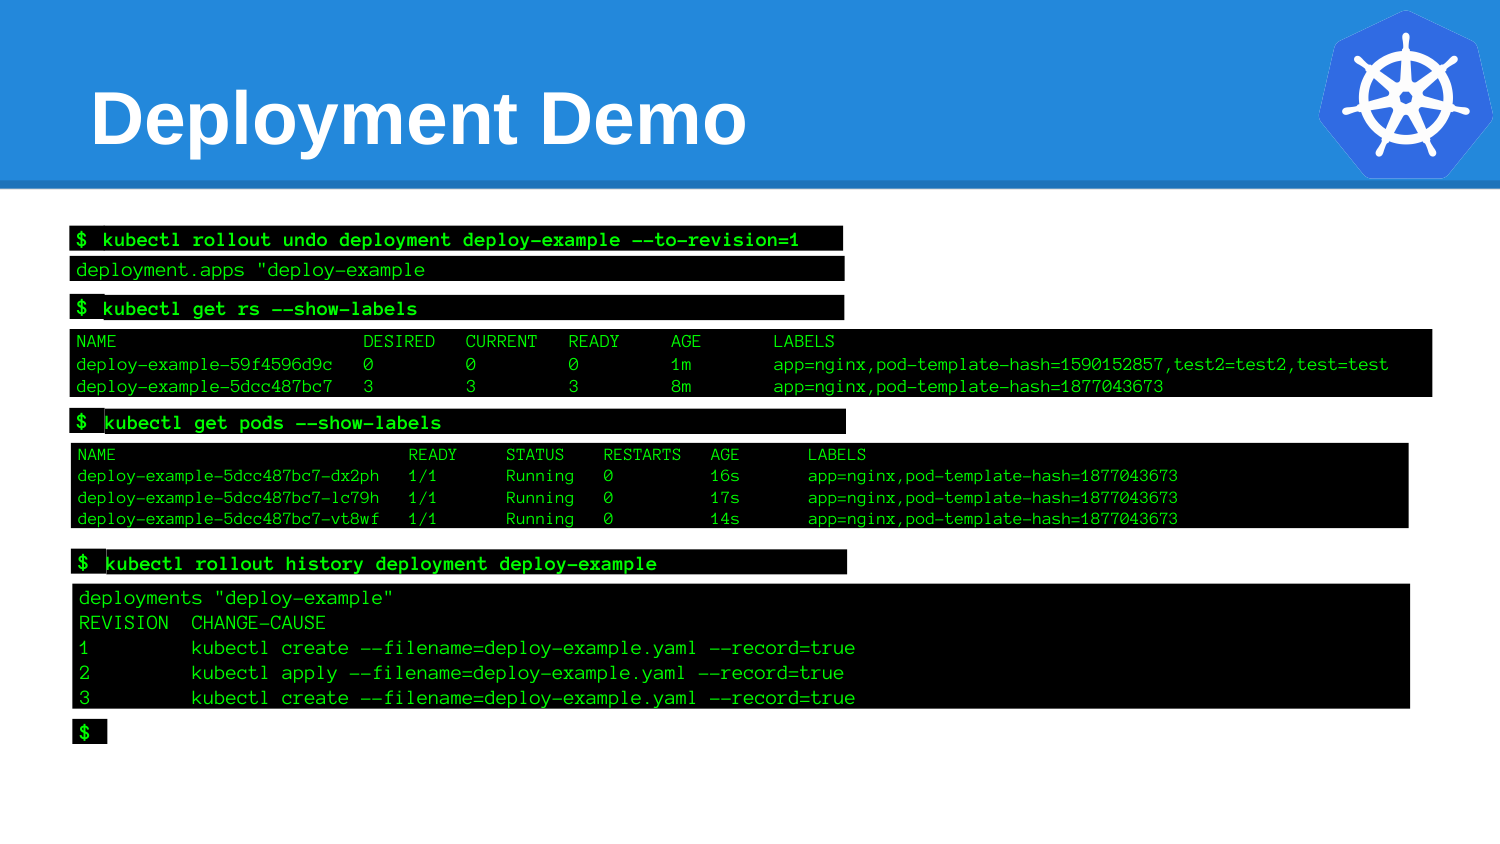

# Deployment Demo

$
kubectl rollout undo deployment deploy-example --to-revision=1
deployment.apps "deploy-example
$
kubectl get rs --show-labels
NAME                        DESIRED   CURRENT   READY     AGE       LABELS
deploy-example-59f4596d9c   0         0         0         1m        app=nginx,pod-template-hash=1590152857,test2=test2,test=test
deploy-example-5dcc487bc7   3         3         3         8m        app=nginx,pod-template-hash=1877043673
$
kubectl get pods --show-labels
NAME                              READY     STATUS    RESTARTS   AGE       LABELS
deploy-example-5dcc487bc7-dx2ph   1/1       Running   0          16s       app=nginx,pod-template-hash=1877043673
deploy-example-5dcc487bc7-lc79h   1/1       Running   0          17s       app=nginx,pod-template-hash=1877043673
deploy-example-5dcc487bc7-vt8wf   1/1       Running   0          14s       app=nginx,pod-template-hash=1877043673
$
kubectl rollout history deployment deploy-example
deployments "deploy-example"
REVISION  CHANGE-CAUSE
1         kubectl create --filename=deploy-example.yaml --record=true
2         kubectl apply --filename=deploy-example.yaml --record=true
3         kubectl create --filename=deploy-example.yaml --record=true
$